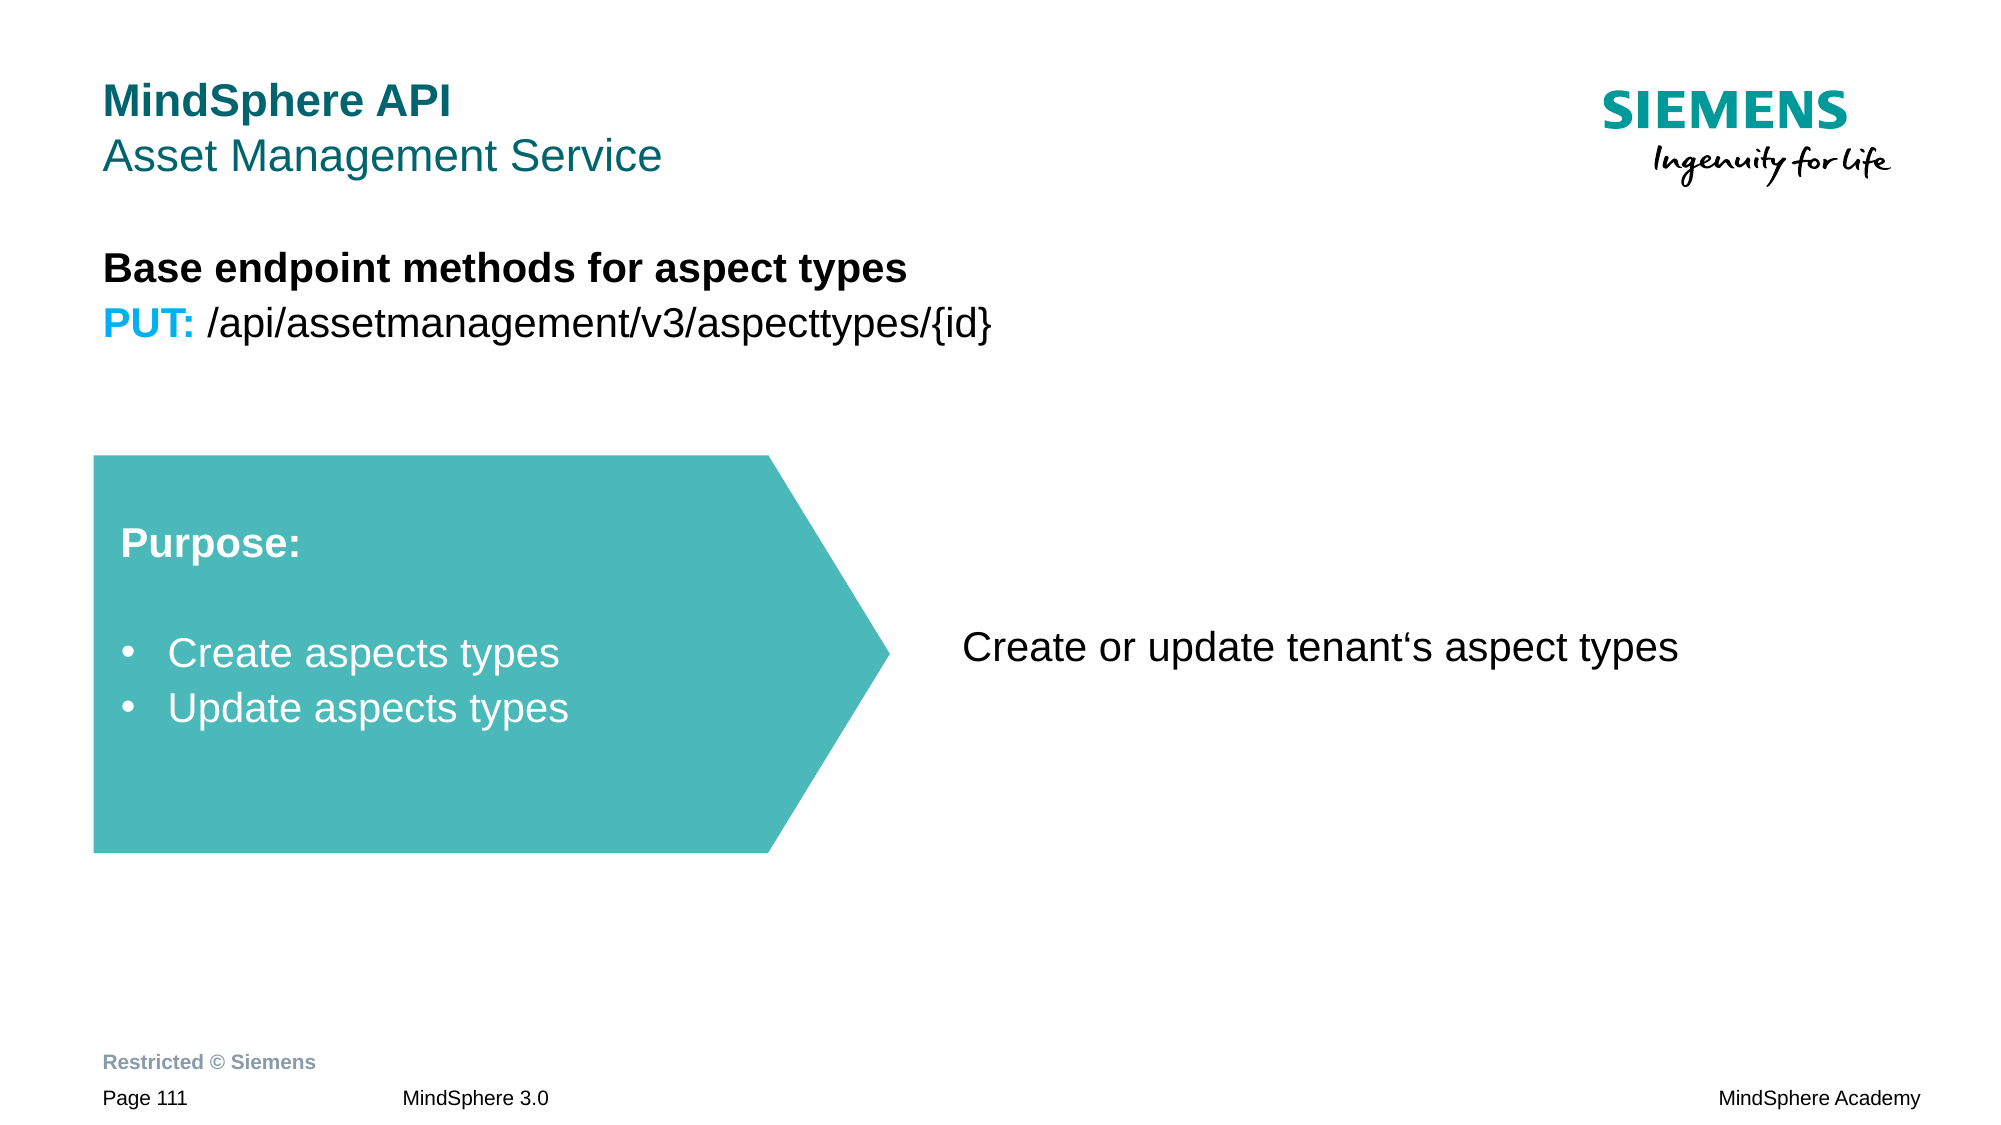

# MindSphere API Asset Management Service
Base endpoint methods for aspect types
PUT: /api/assetmanagement/v3/aspecttypes/{id}

Purpose:

Create aspects types
Update aspects types

Create or update tenant‘s aspect types